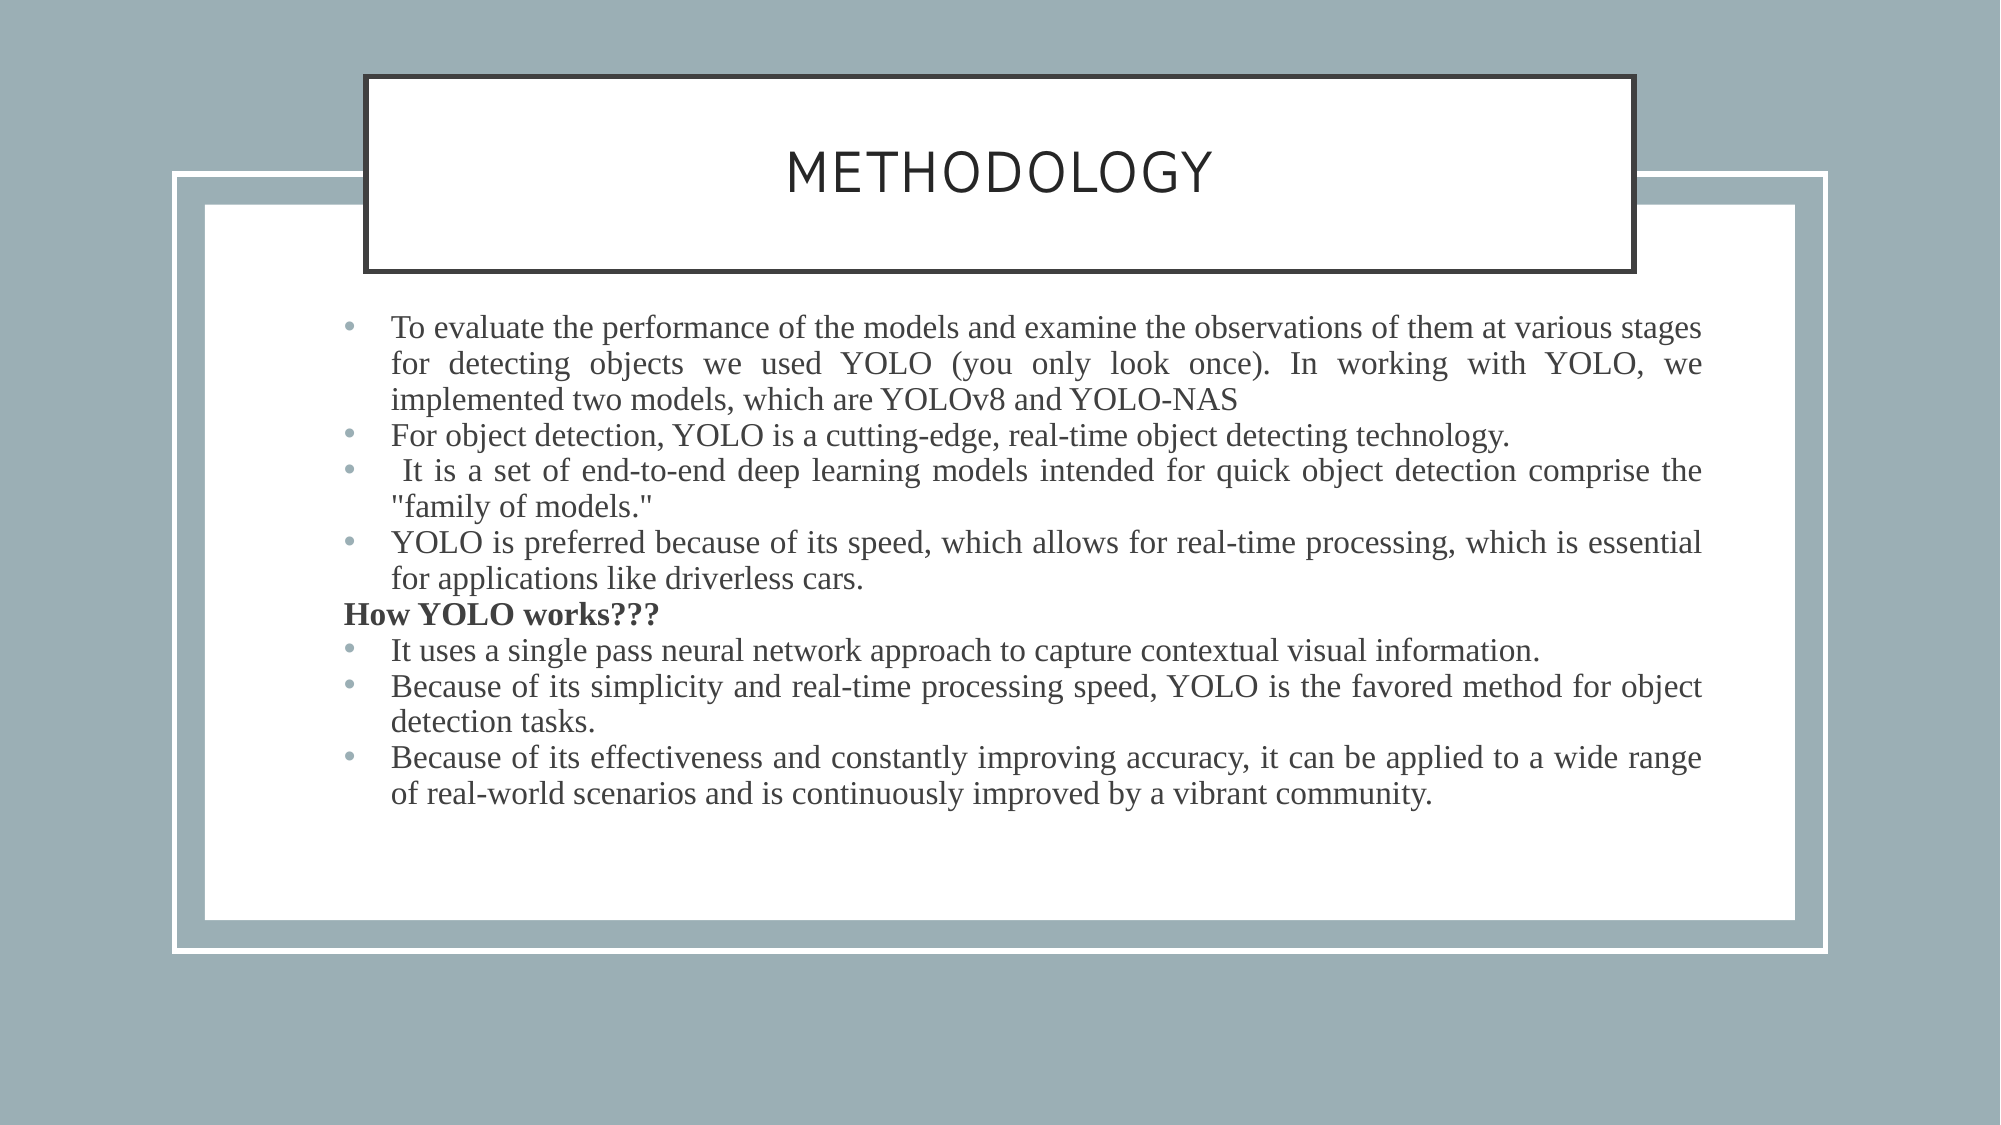

# Methodology

To evaluate the performance of the models and examine the observations of them at various stages for detecting objects we used YOLO (you only look once). In working with YOLO, we implemented two models, which are YOLOv8 and YOLO-NAS
For object detection, YOLO is a cutting-edge, real-time object detecting technology.
 It is a set of end-to-end deep learning models intended for quick object detection comprise the "family of models."
YOLO is preferred because of its speed, which allows for real-time processing, which is essential for applications like driverless cars.
How YOLO works???
It uses a single pass neural network approach to capture contextual visual information.
Because of its simplicity and real-time processing speed, YOLO is the favored method for object detection tasks.
Because of its effectiveness and constantly improving accuracy, it can be applied to a wide range of real-world scenarios and is continuously improved by a vibrant community.